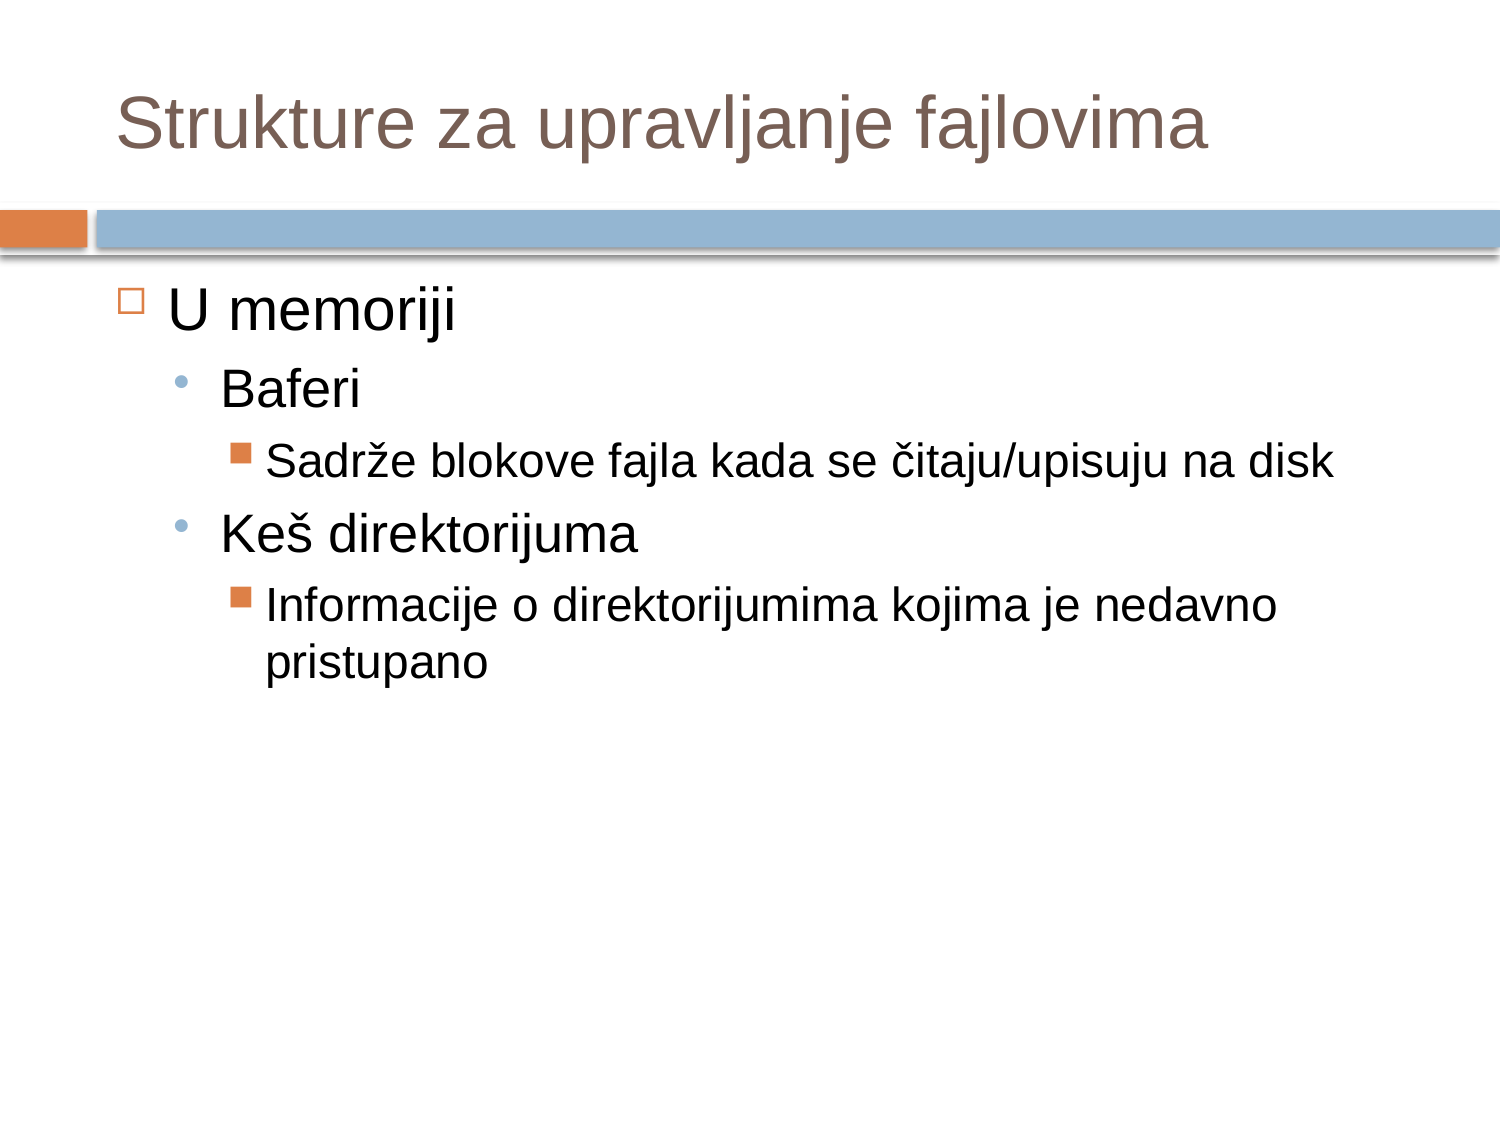

# Strukture za upravljanje fajlovima
U memoriji
Baferi
Sadrže blokove fajla kada se čitaju/upisuju na disk
Keš direktorijuma
Informacije o direktorijumima kojima je nedavno pristupano